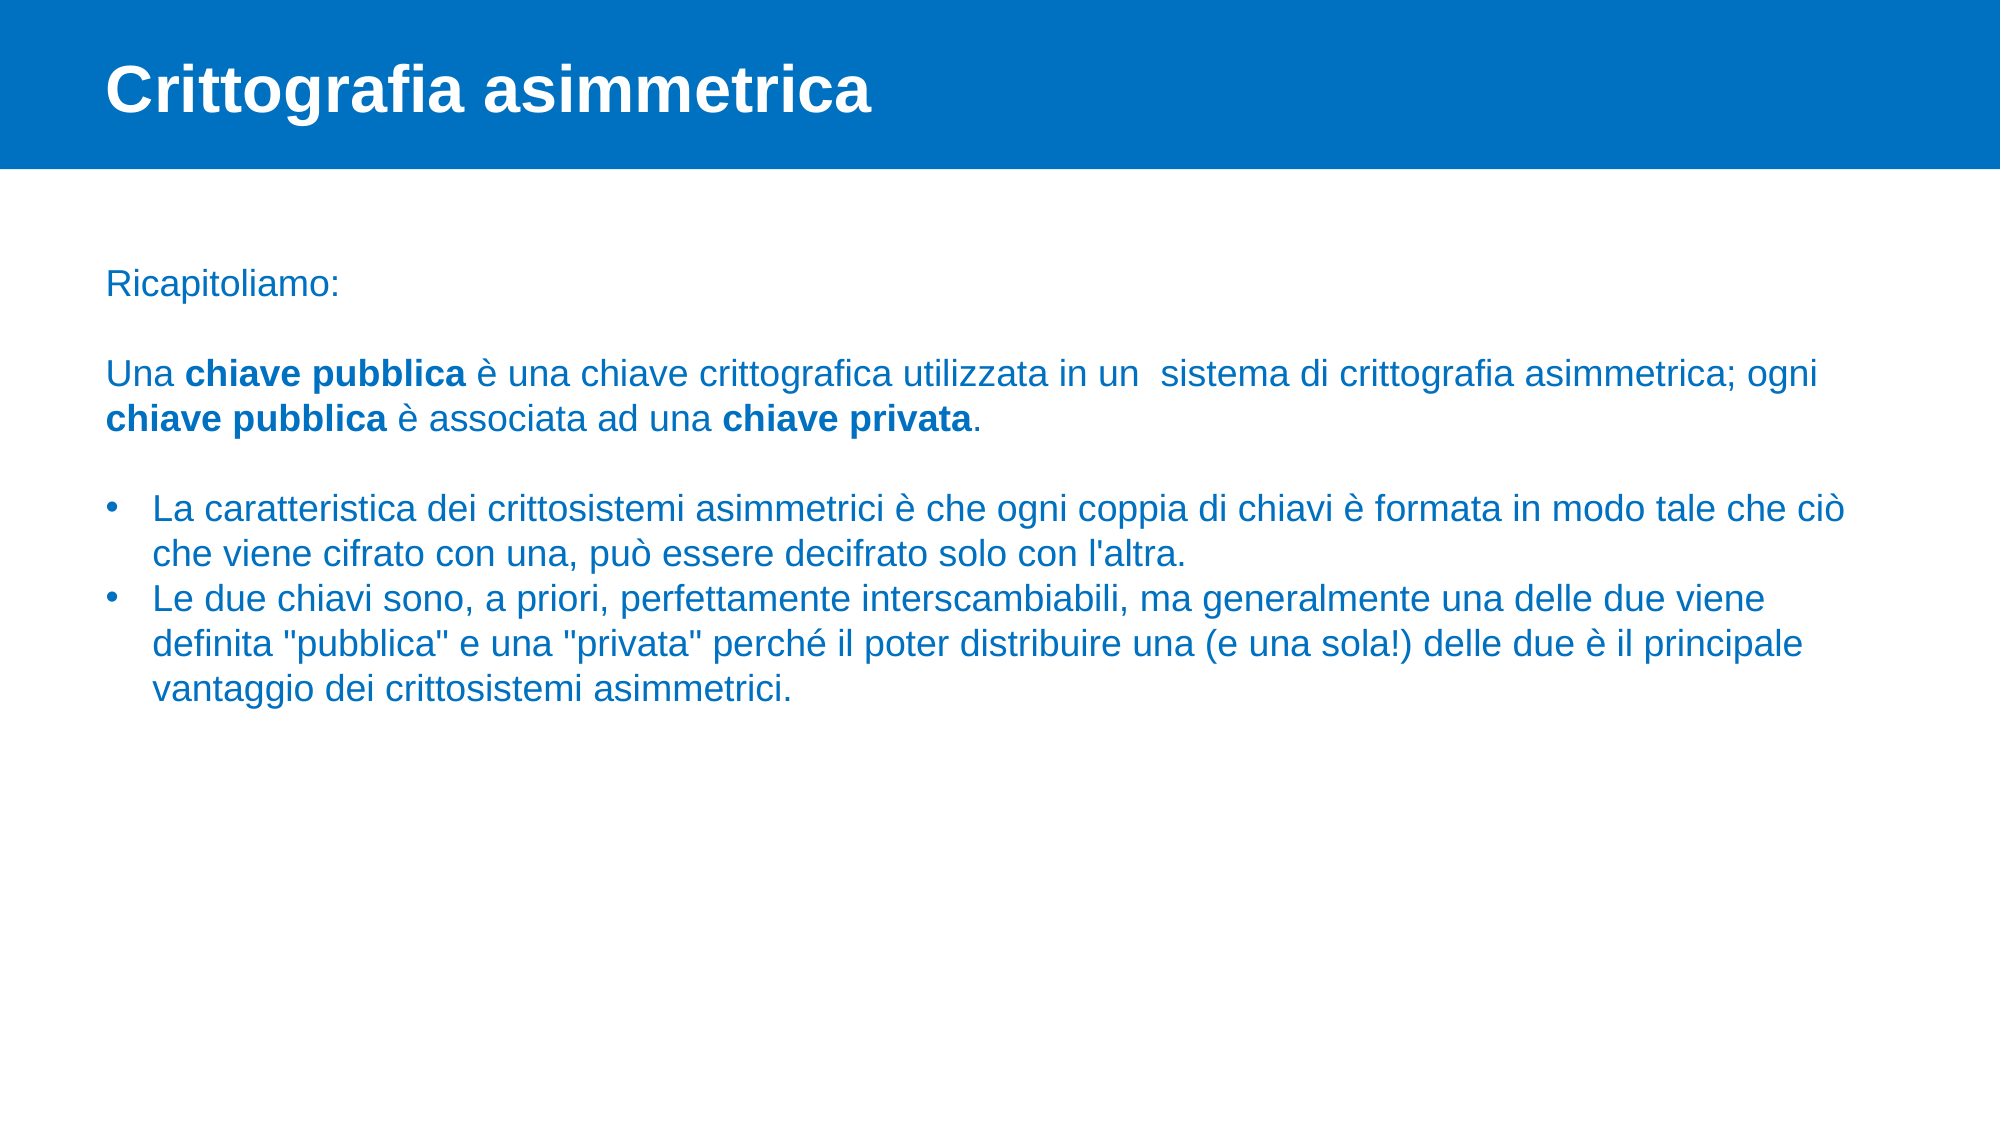

Crittografia asimmetrica
Ricapitoliamo:

Una chiave pubblica è una chiave crittografica utilizzata in un  sistema di crittografia asimmetrica; ogni chiave pubblica è associata ad una chiave privata.

La caratteristica dei crittosistemi asimmetrici è che ogni coppia di chiavi è formata in modo tale che ciò che viene cifrato con una, può essere decifrato solo con l'altra.
Le due chiavi sono, a priori, perfettamente interscambiabili, ma generalmente una delle due viene definita "pubblica" e una "privata" perché il poter distribuire una (e una sola!) delle due è il principale vantaggio dei crittosistemi asimmetrici.